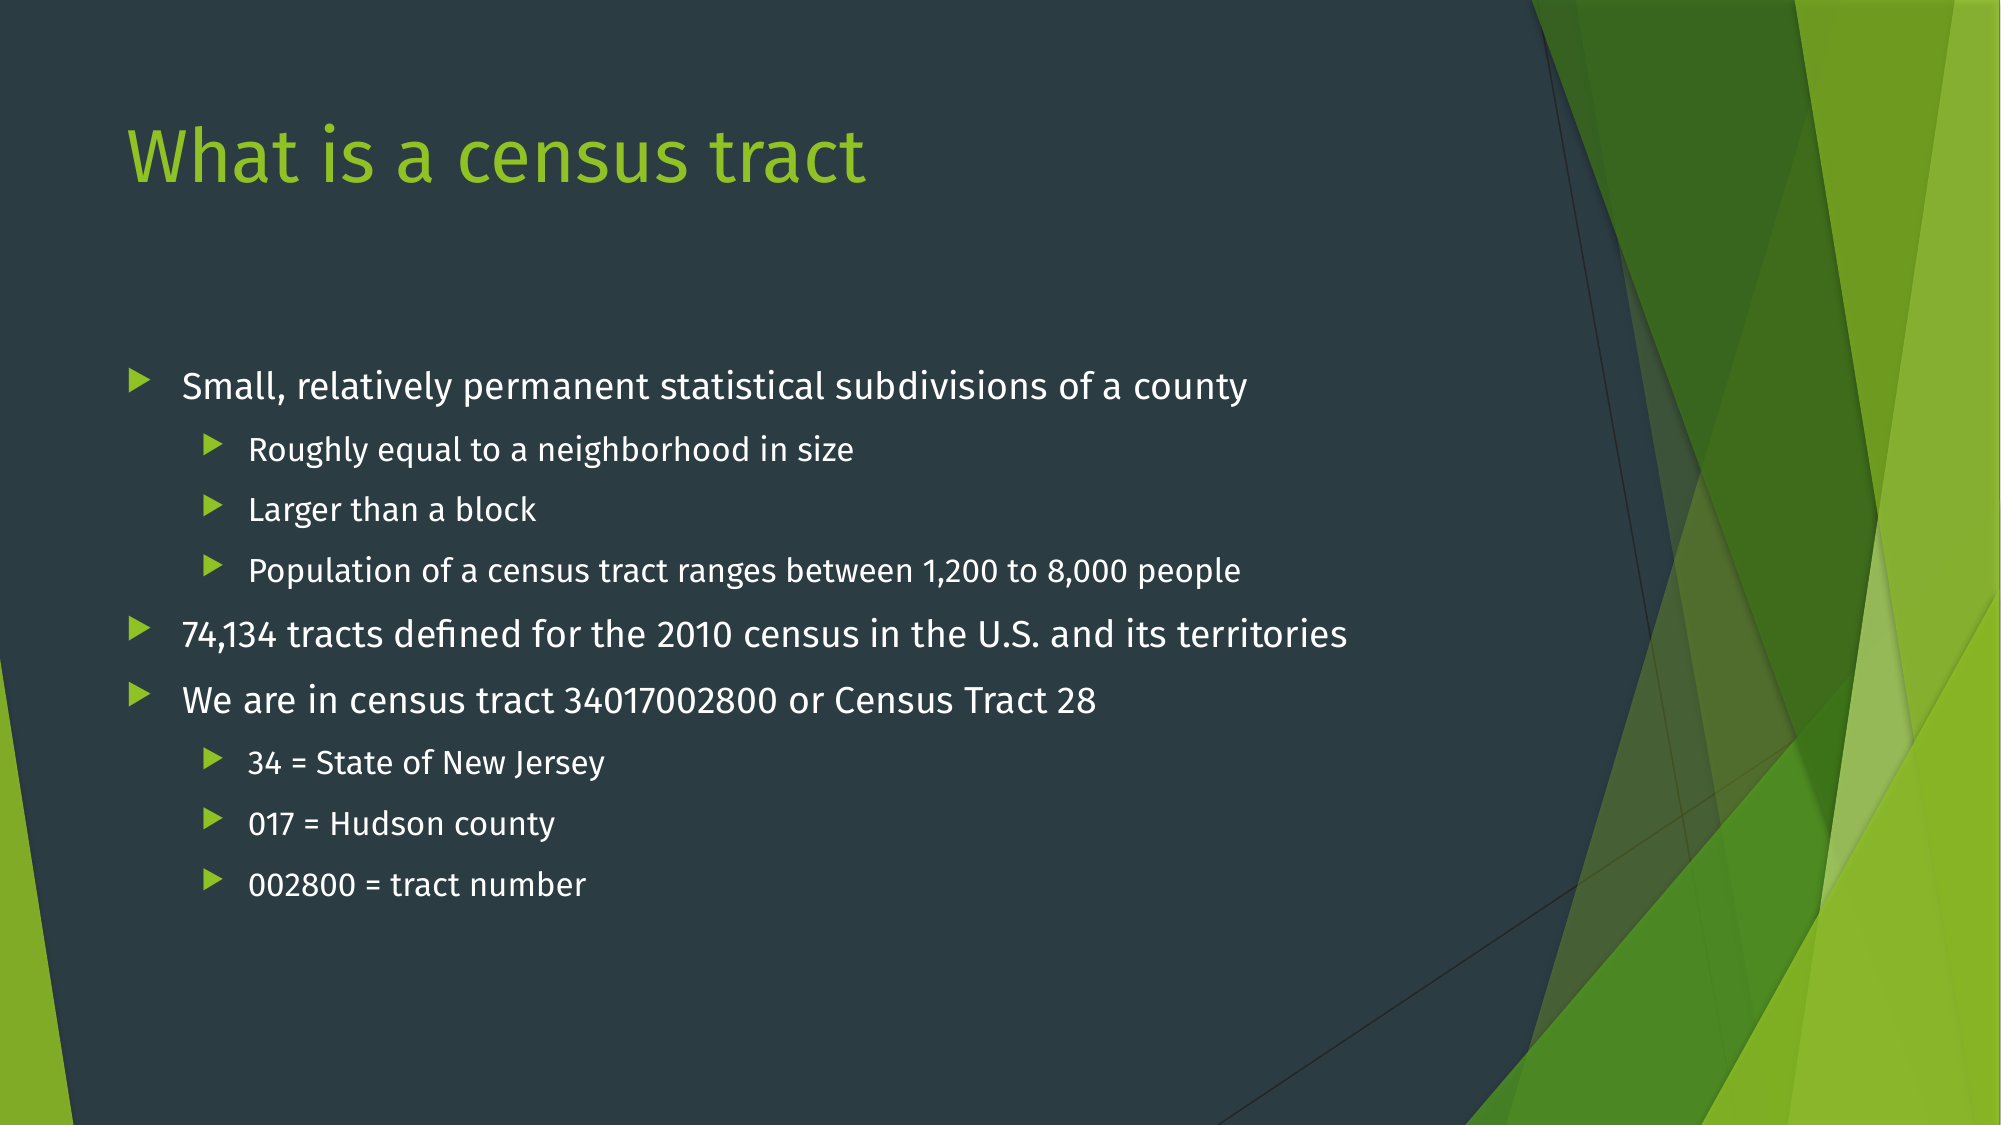

# What is a census tract
Small, relatively permanent statistical subdivisions of a county
Roughly equal to a neighborhood in size
Larger than a block
Population of a census tract ranges between 1,200 to 8,000 people
74,134 tracts defined for the 2010 census in the U.S. and its territories
We are in census tract 34017002800 or Census Tract 28
34 = State of New Jersey
017 = Hudson county
002800 = tract number